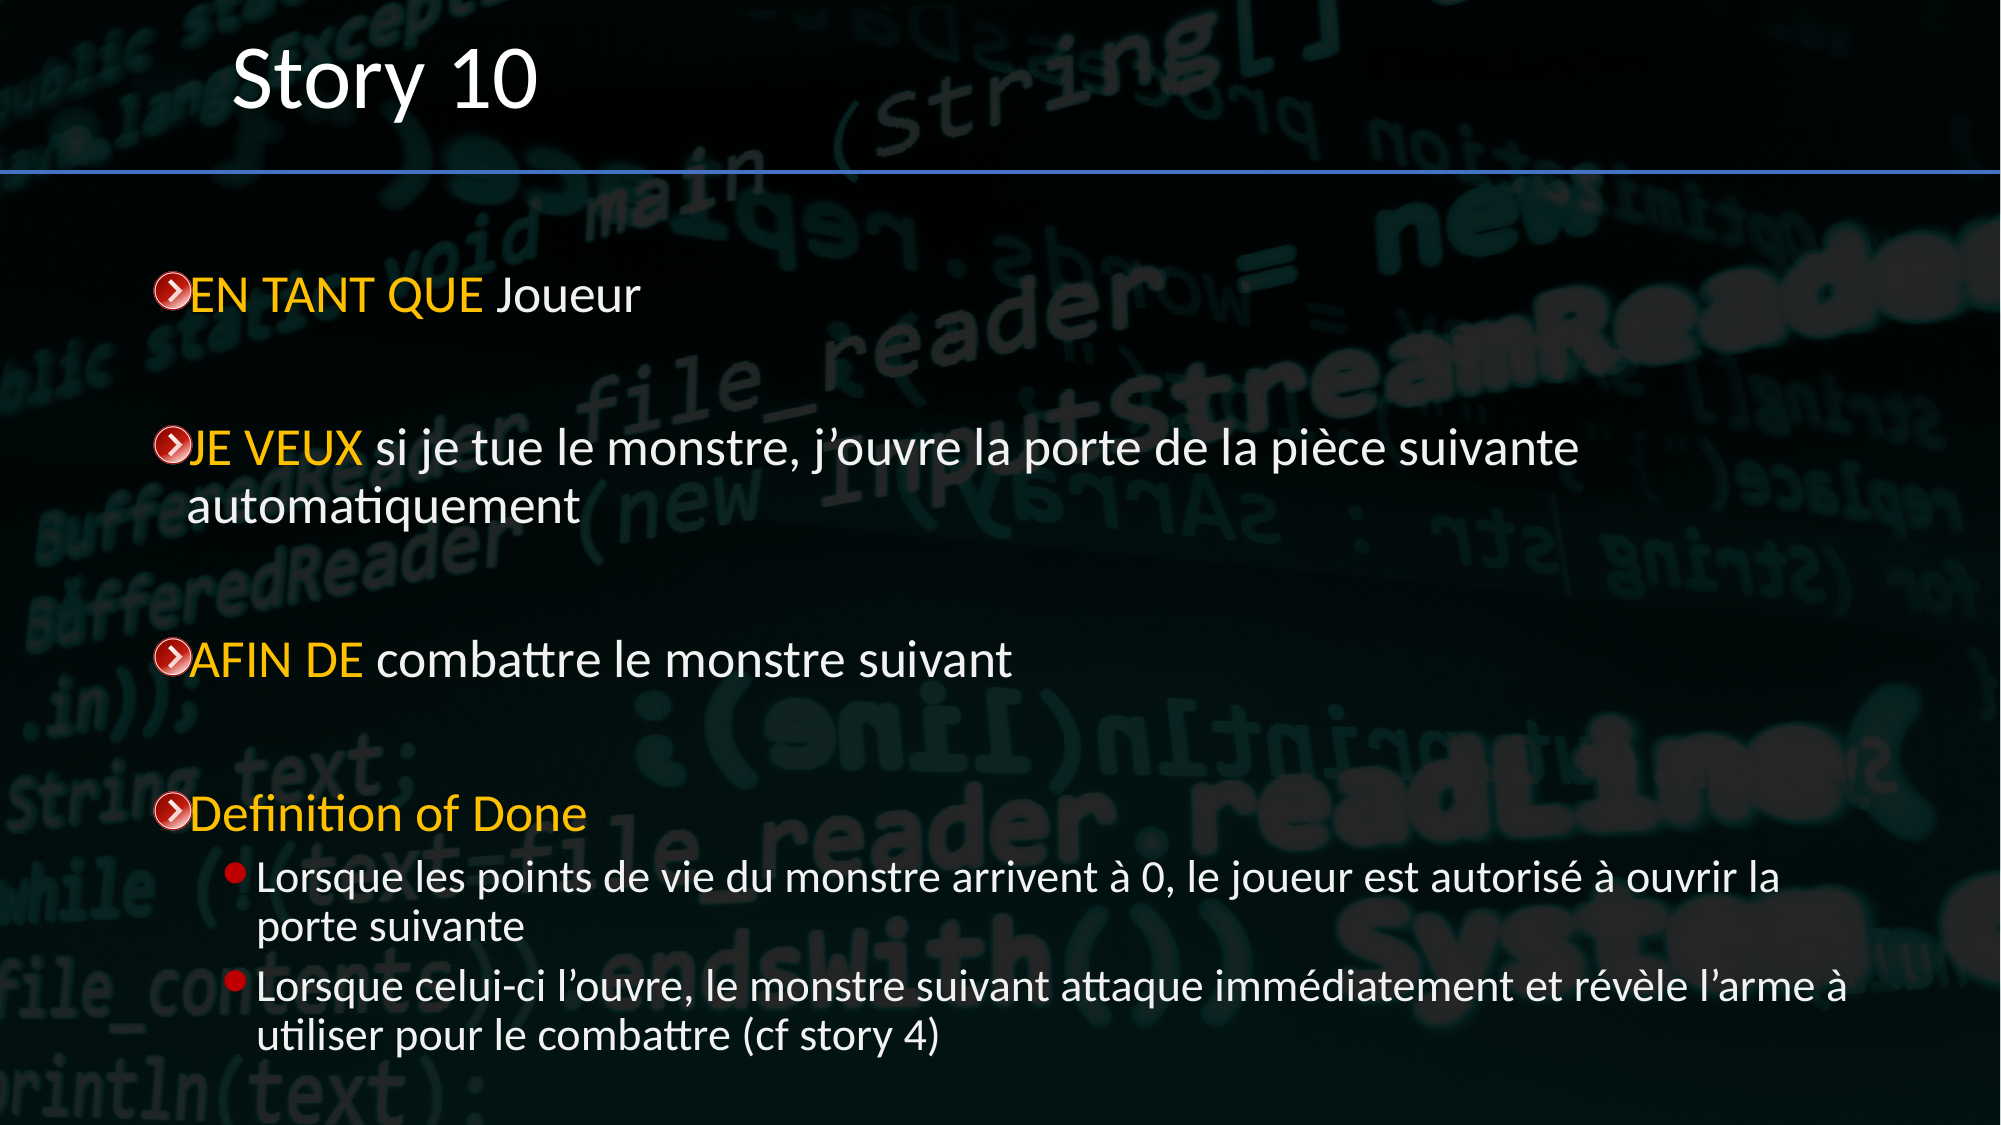

# Story 10
EN TANT QUE Joueur

JE VEUX si je tue le monstre, j’ouvre la porte de la pièce suivante automatiquement

AFIN DE combattre le monstre suivant

Definition of Done
Lorsque les points de vie du monstre arrivent à 0, le joueur est autorisé à ouvrir la porte suivante
Lorsque celui-ci l’ouvre, le monstre suivant attaque immédiatement et révèle l’arme à utiliser pour le combattre (cf story 4)